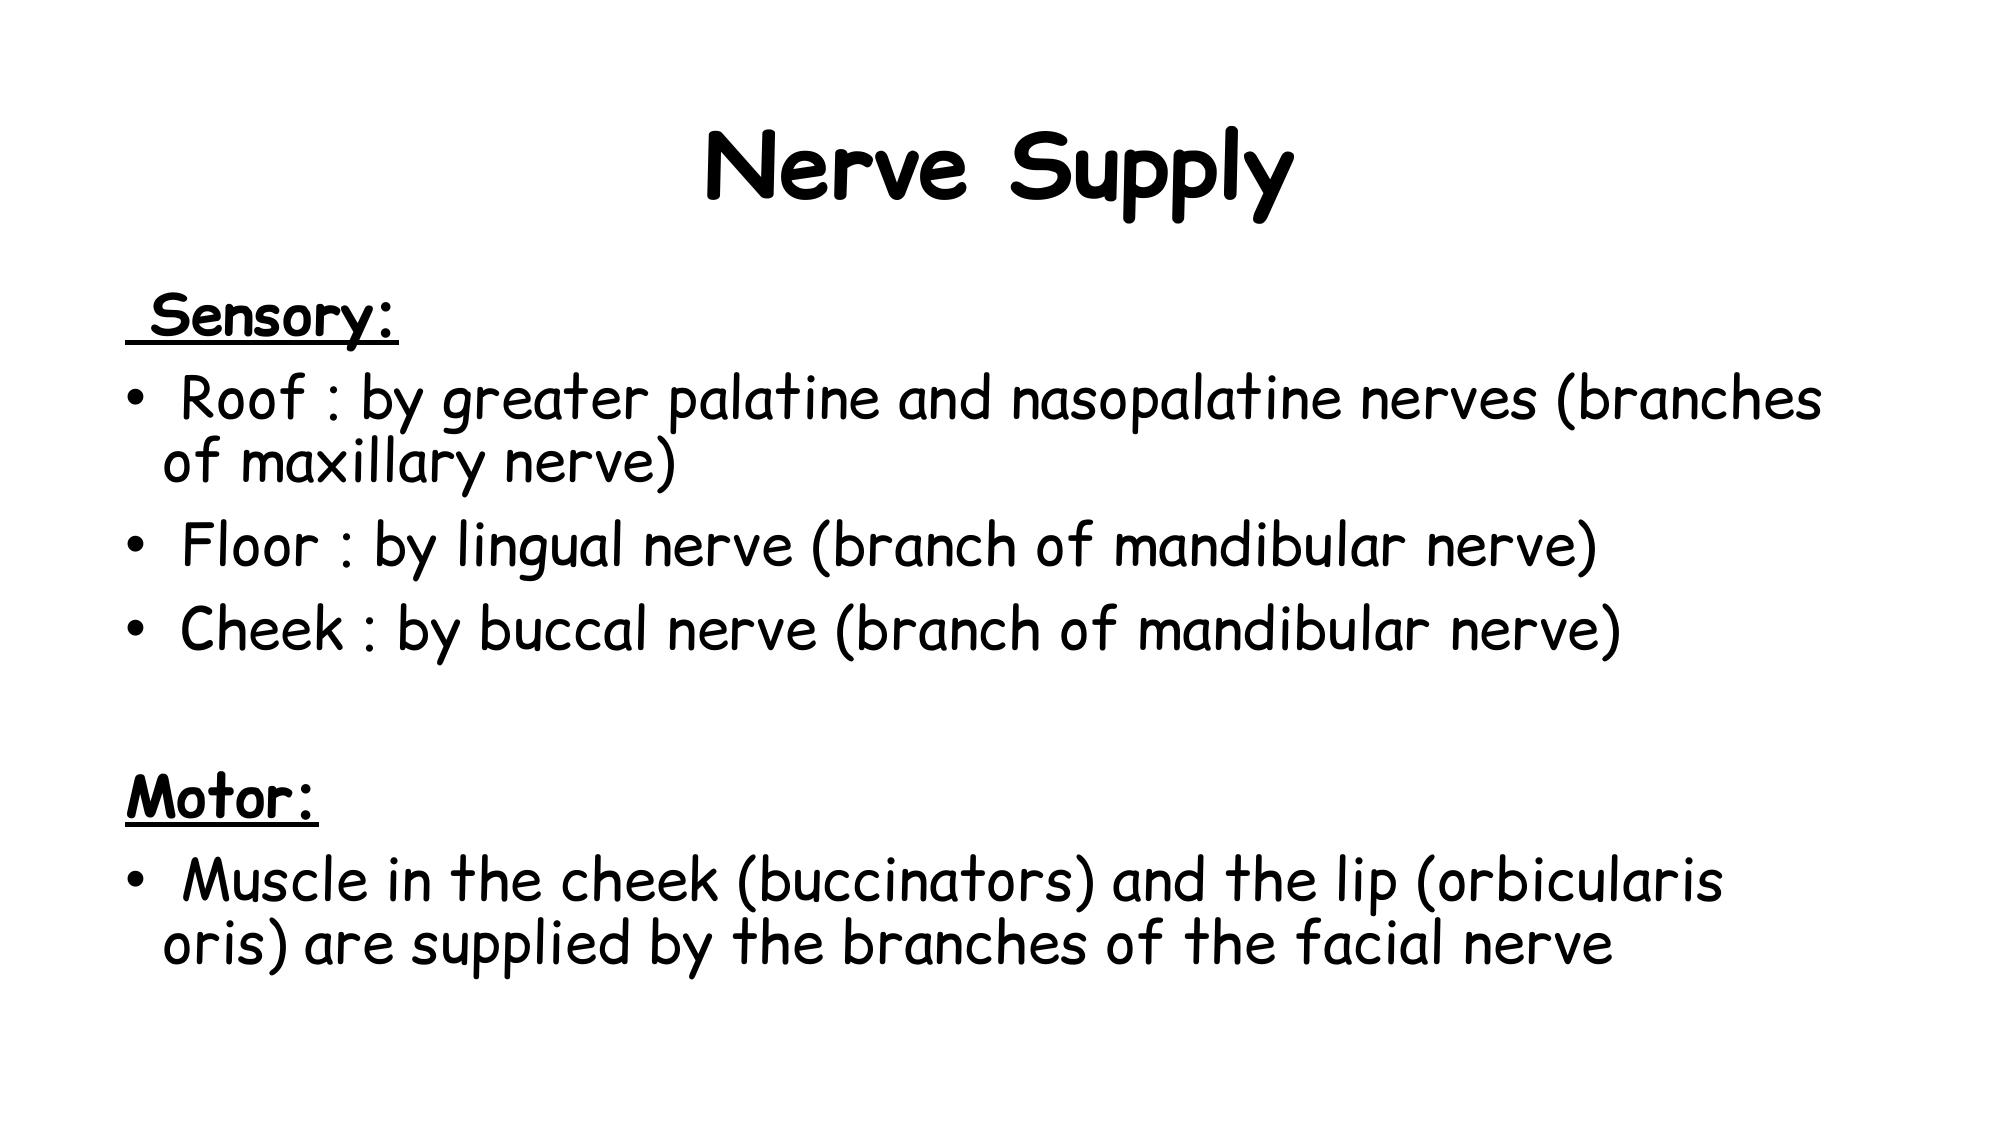

# Nerve Supply
 Sensory:
 Roof : by greater palatine and nasopalatine nerves (branches of maxillary nerve)
 Floor : by lingual nerve (branch of mandibular nerve)
 Cheek : by buccal nerve (branch of mandibular nerve)

Motor:
 Muscle in the cheek (buccinators) and the lip (orbicularis oris) are supplied by the branches of the facial nerve